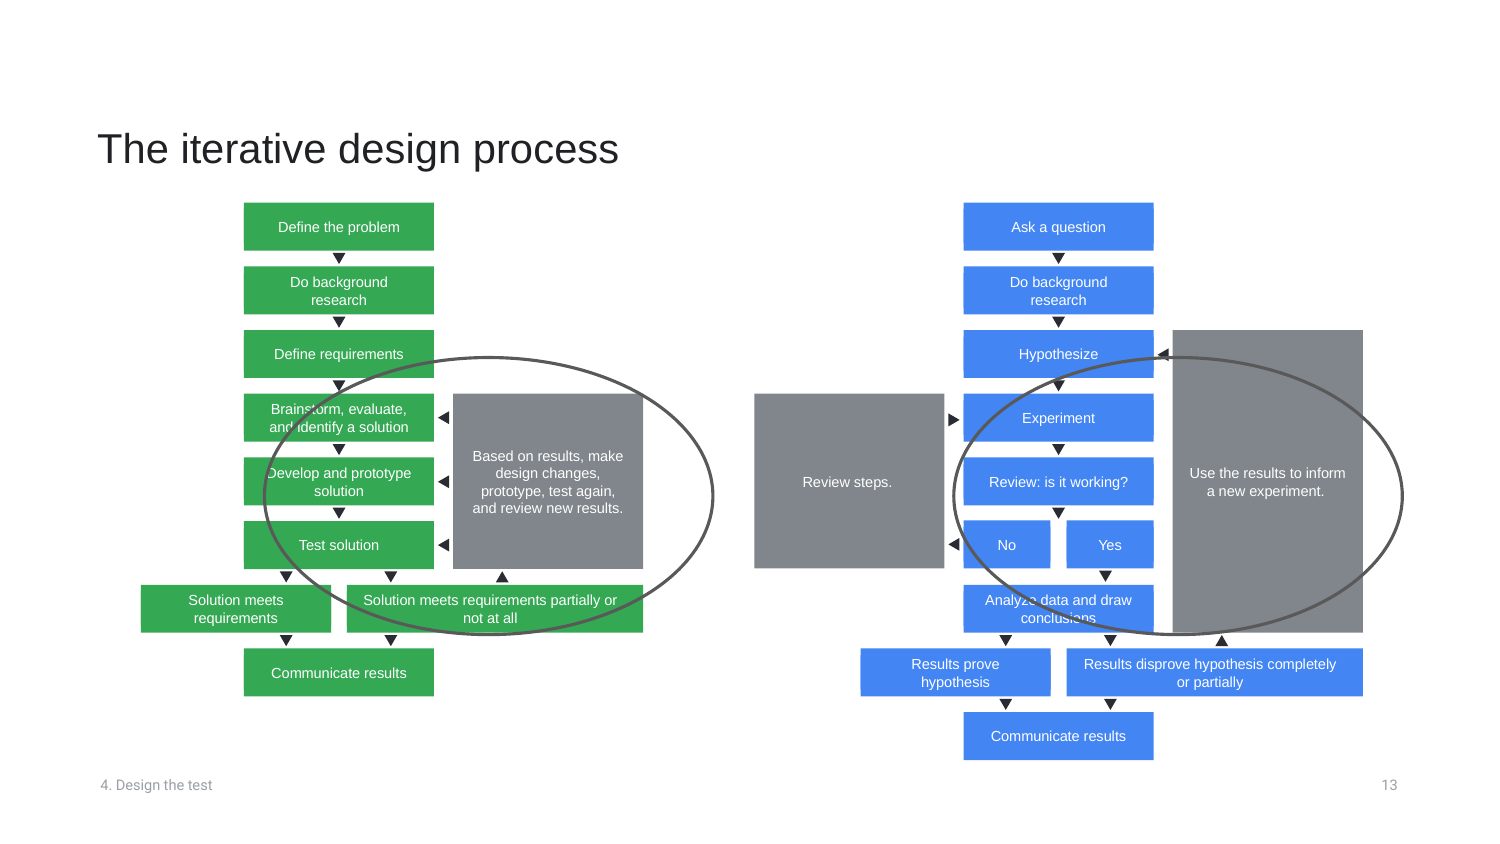

# The iterative design process

Ask a question

Do background
research

Hypothesize

Experiment

Review steps.
Use the results to inform a new experiment.

Review: is it working?

No
Yes

Analyze data and draw conclusions

Results disprove hypothesis completely or partially
Results prove hypothesis

Communicate results

Define the problem

Do background
research

Define requirements

Brainstorm, evaluate, and identify a solution

Based on results, make design changes, prototype, test again, and review new results.

Develop and prototype solution

Test solution

Solution meets requirements partially or not at all
Solution meets requirements

Communicate results

4. Design the test
13